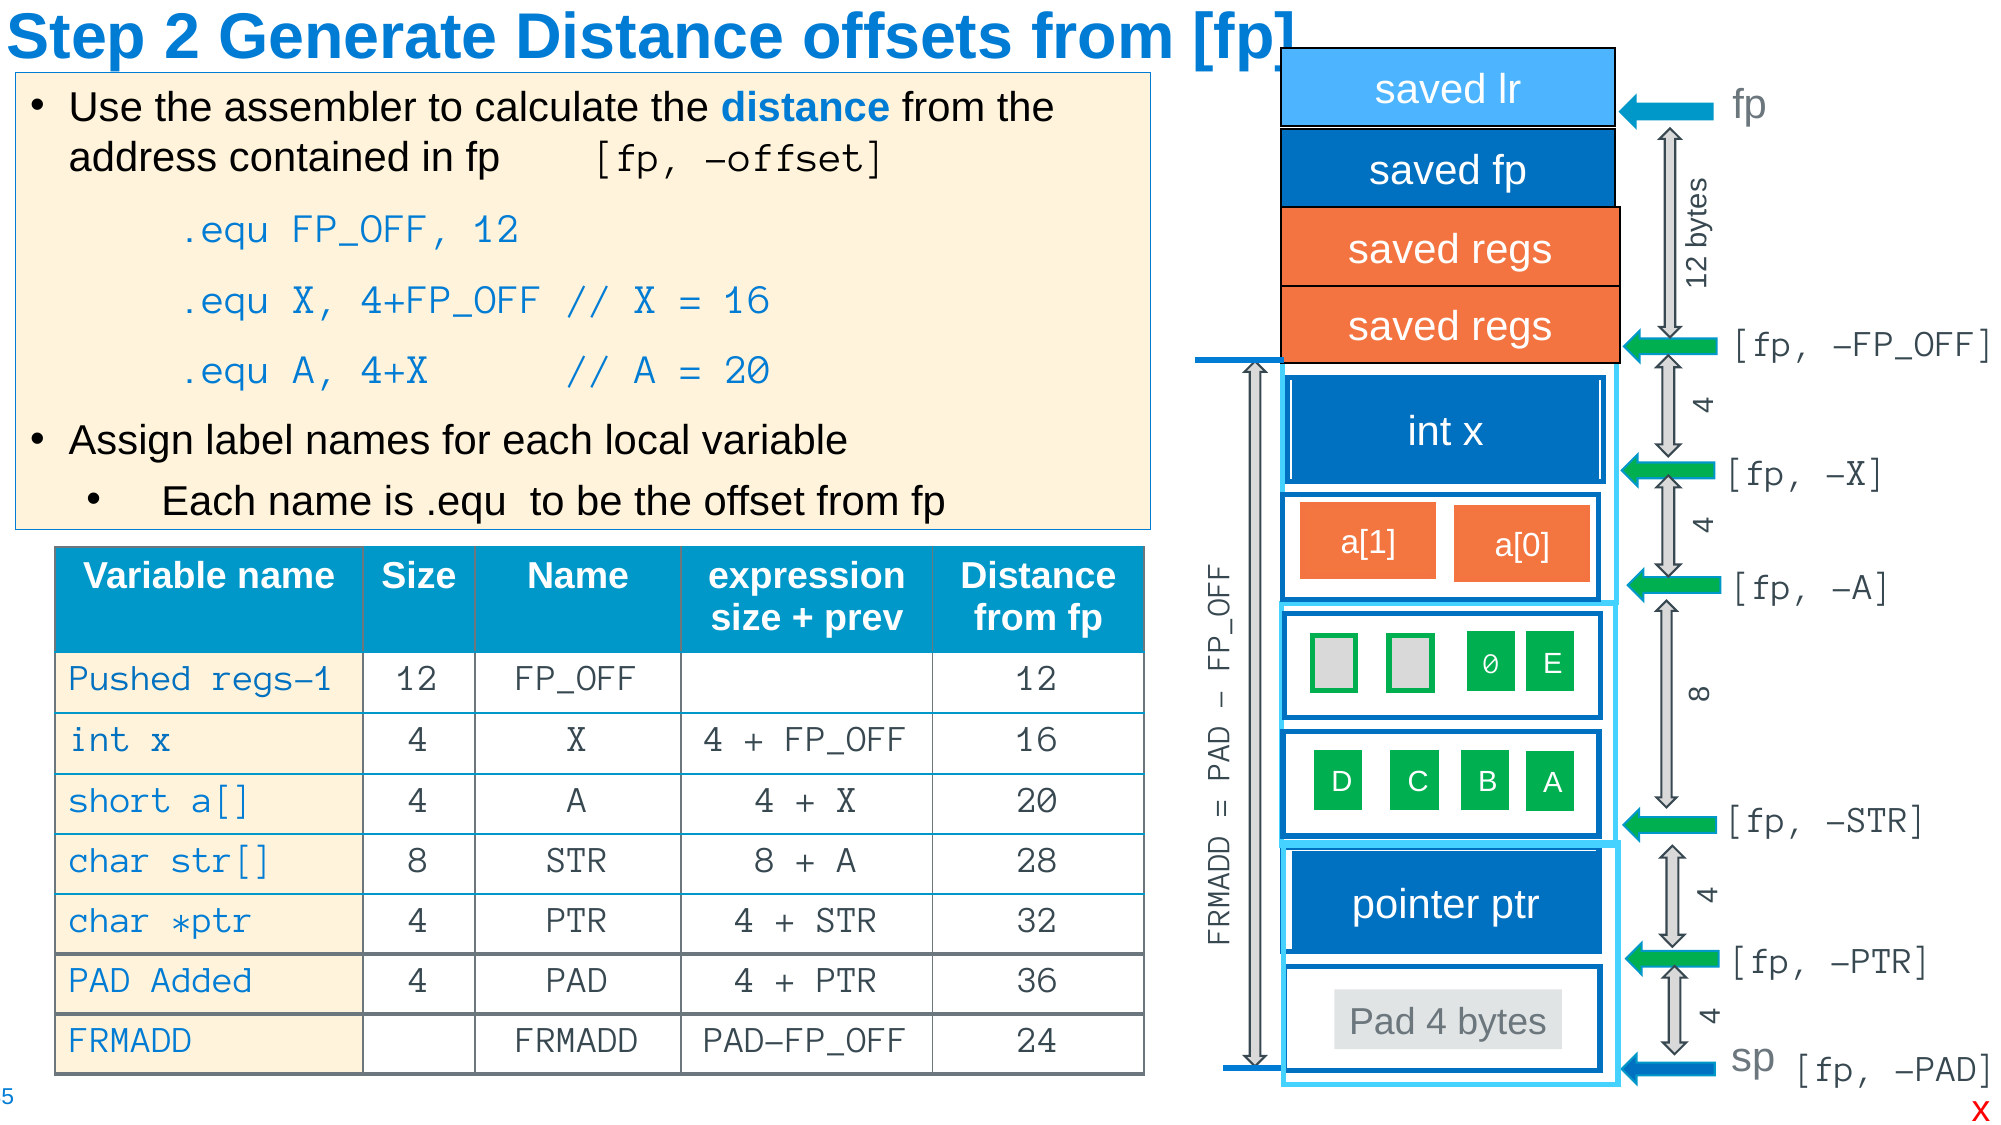

# Step 2 Generate Distance offsets from [fp]
saved lr
fp
Use the assembler to calculate the distance from the address contained in fp        [fp, -offset]
	.equ FP_OFF, 12
	.equ X, 4+FP_OFF // X = 16
	.equ A, 4+X      // A = 20
Assign label names for each local variable
Each name is .equ  to be the offset from fp

saved fp
12 bytes
saved regs
saved regs
[fp, -FP_OFF]

int x
4
[fp, -X]

4
a[1]
a[0]
| Variable name | Size | Name | expression size + prev | Distance from fp |
| --- | --- | --- | --- | --- |
| Pushed regs-1 | 12 | FP\_OFF |  | 12 |
| int x | 4 | X | 4 + FP\_OFF | 16 |
| short a[] | 4 | A | 4 + X | 20 |
| char str[] | 8 | STR | 8 + A | 28 |
| char \*ptr | 4 | PTR | 4 + STR | 32 |
| PAD Added | 4 | PAD | 4 + PTR | 36 |
| FRMADD |  | FRMADD | PAD-FP\_OFF | 24 |
[fp, -A]

E
D
C
B
A
0

8
FRMADD = PAD – FP_OFF
[fp, -STR]

pointer ptr
4
[fp, -PTR]

Pad 4 bytes
4
sp
[fp, -PAD]

x